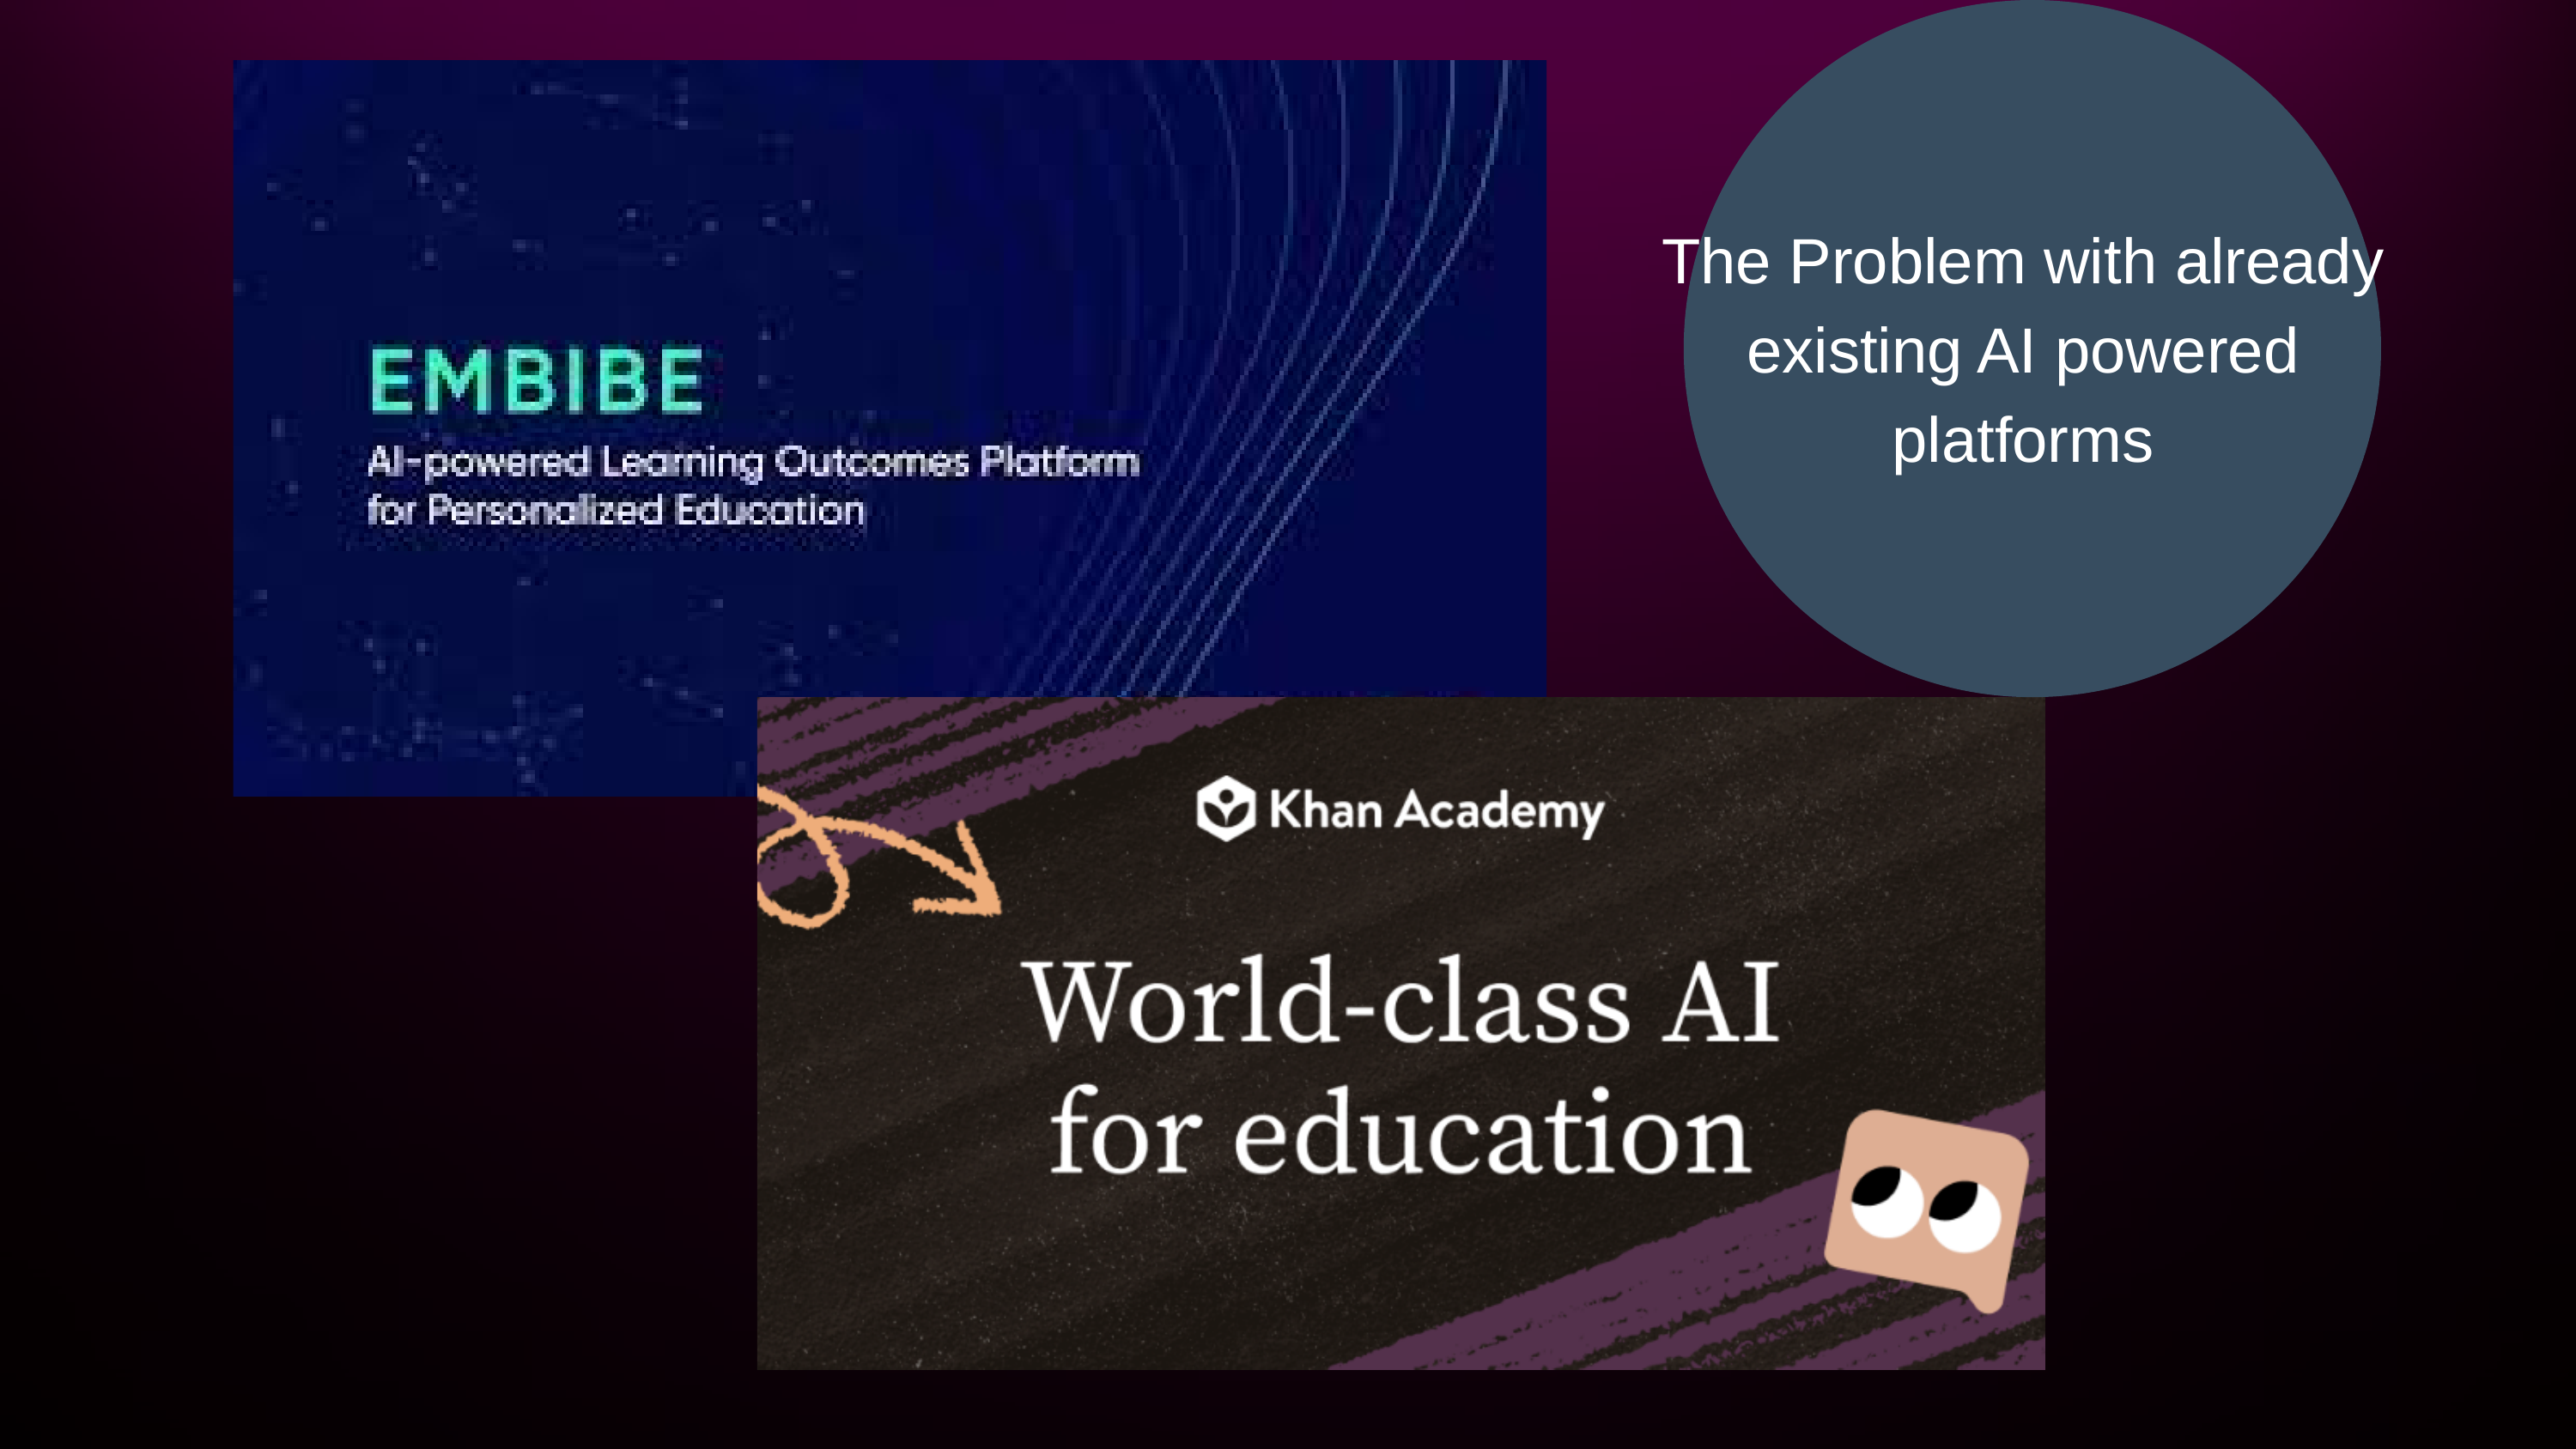

The Problem with already existing AI powered platforms